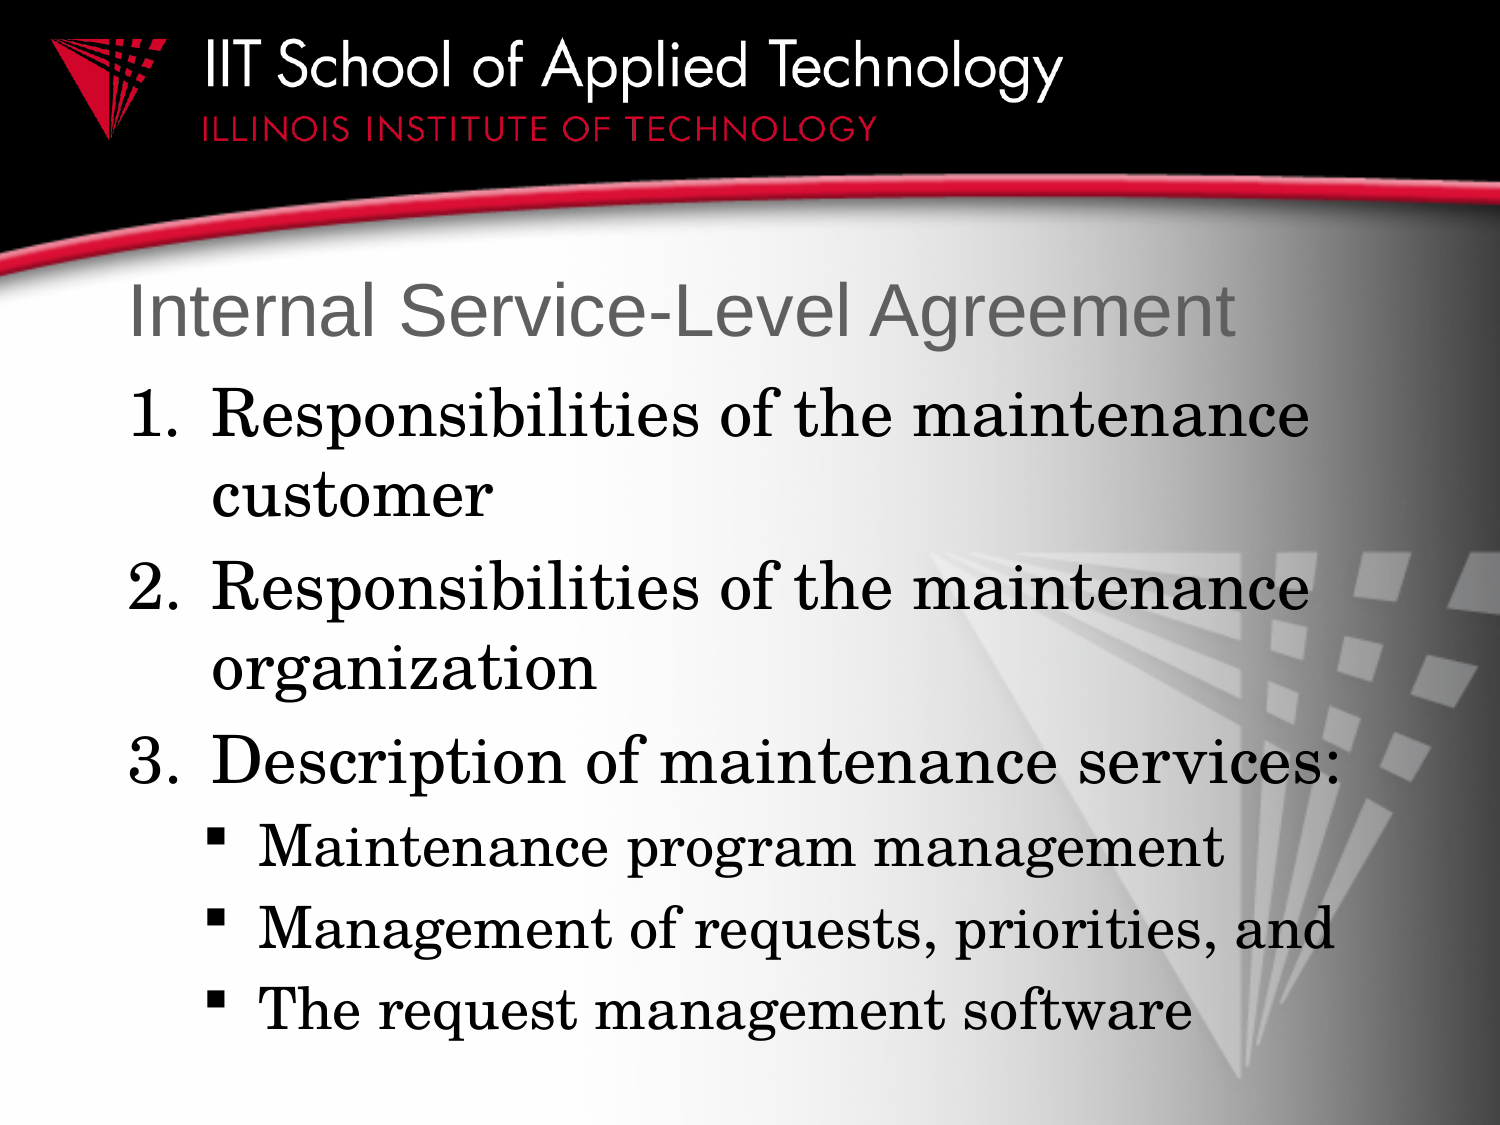

# Internal Service-Level Agreement
Responsibilities of the maintenance customer
Responsibilities of the maintenance organization
Description of maintenance services:
Maintenance program management
Management of requests, priorities, and
The request management software